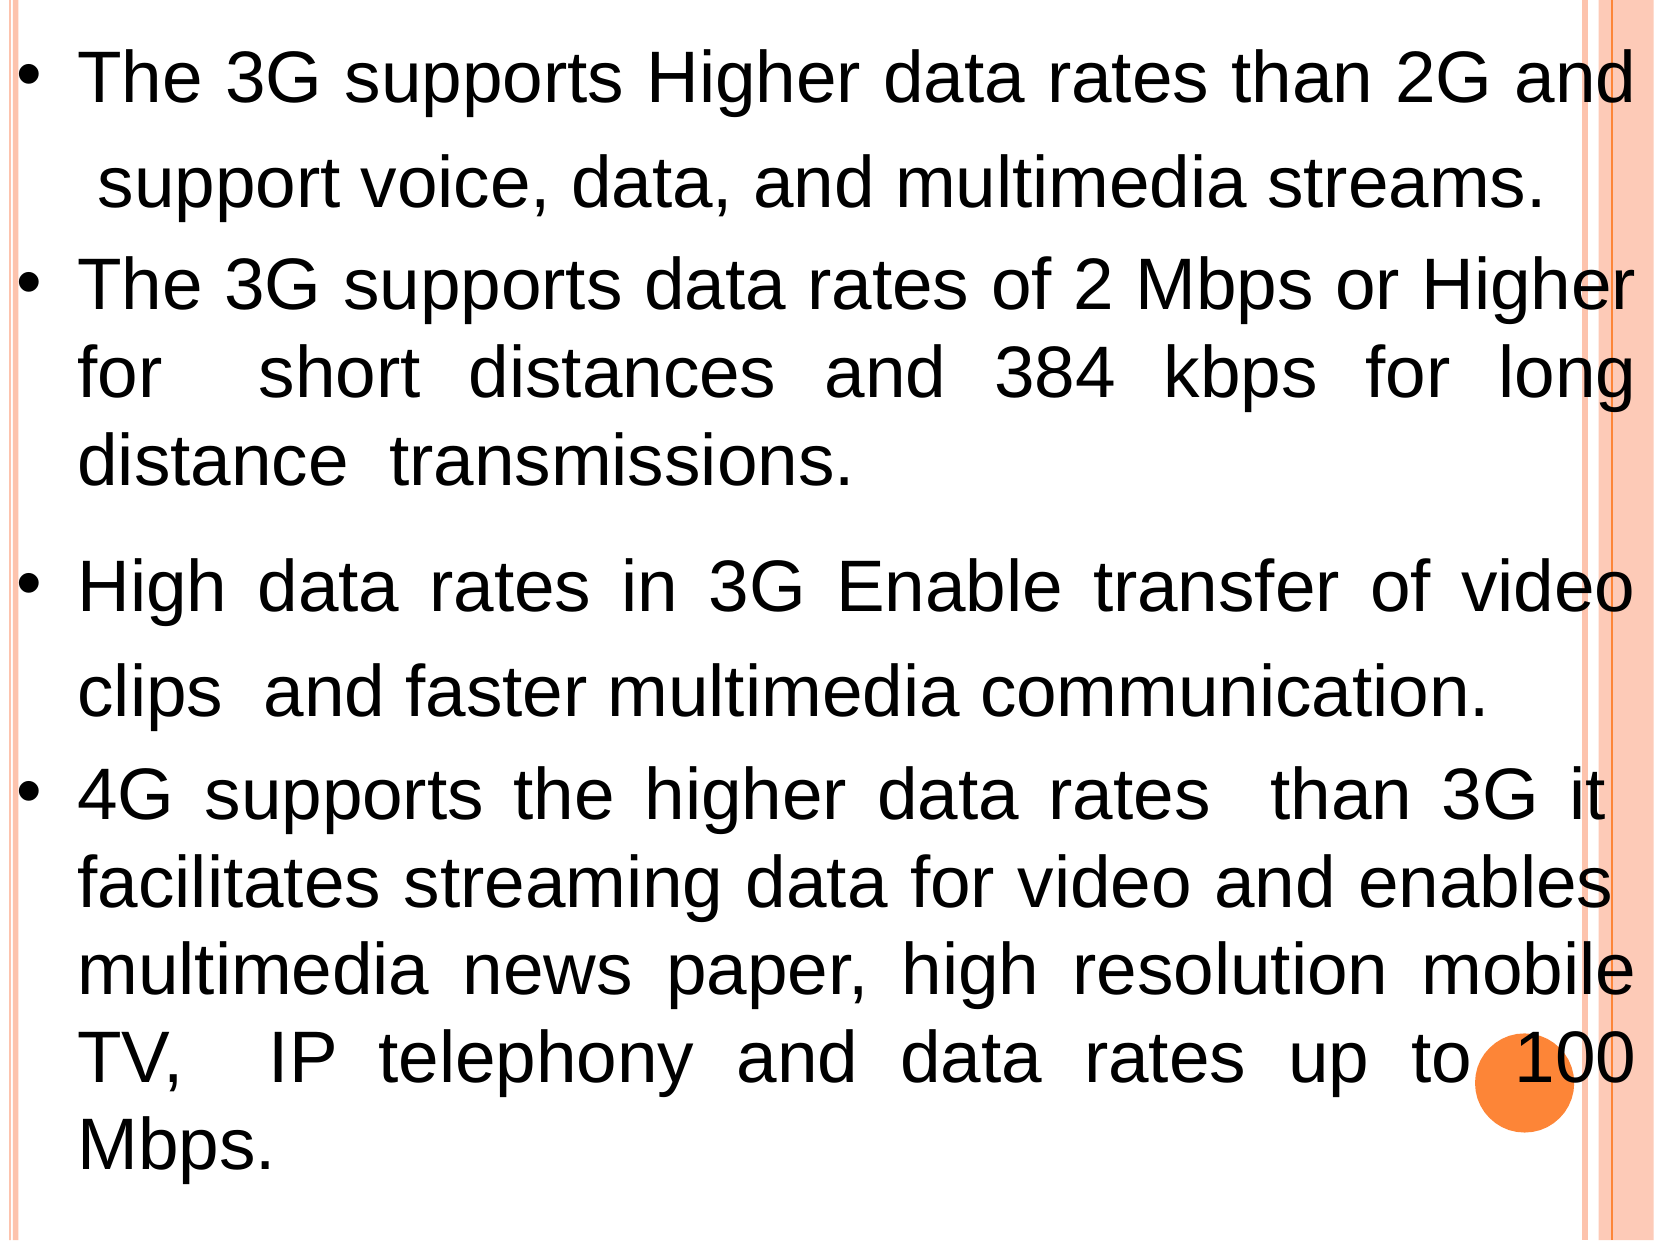

The 3G supports Higher data rates than 2G and  support voice, data, and multimedia streams.
The 3G supports data rates of 2 Mbps or Higher for  short distances and 384 kbps for long distance  transmissions.
High data rates in 3G Enable transfer of video clips  and faster multimedia communication.
4G supports the higher data rates  than 3G it  facilitates streaming data for video and enables  multimedia news paper, high resolution mobile TV,  IP telephony and data rates up to 100 Mbps.